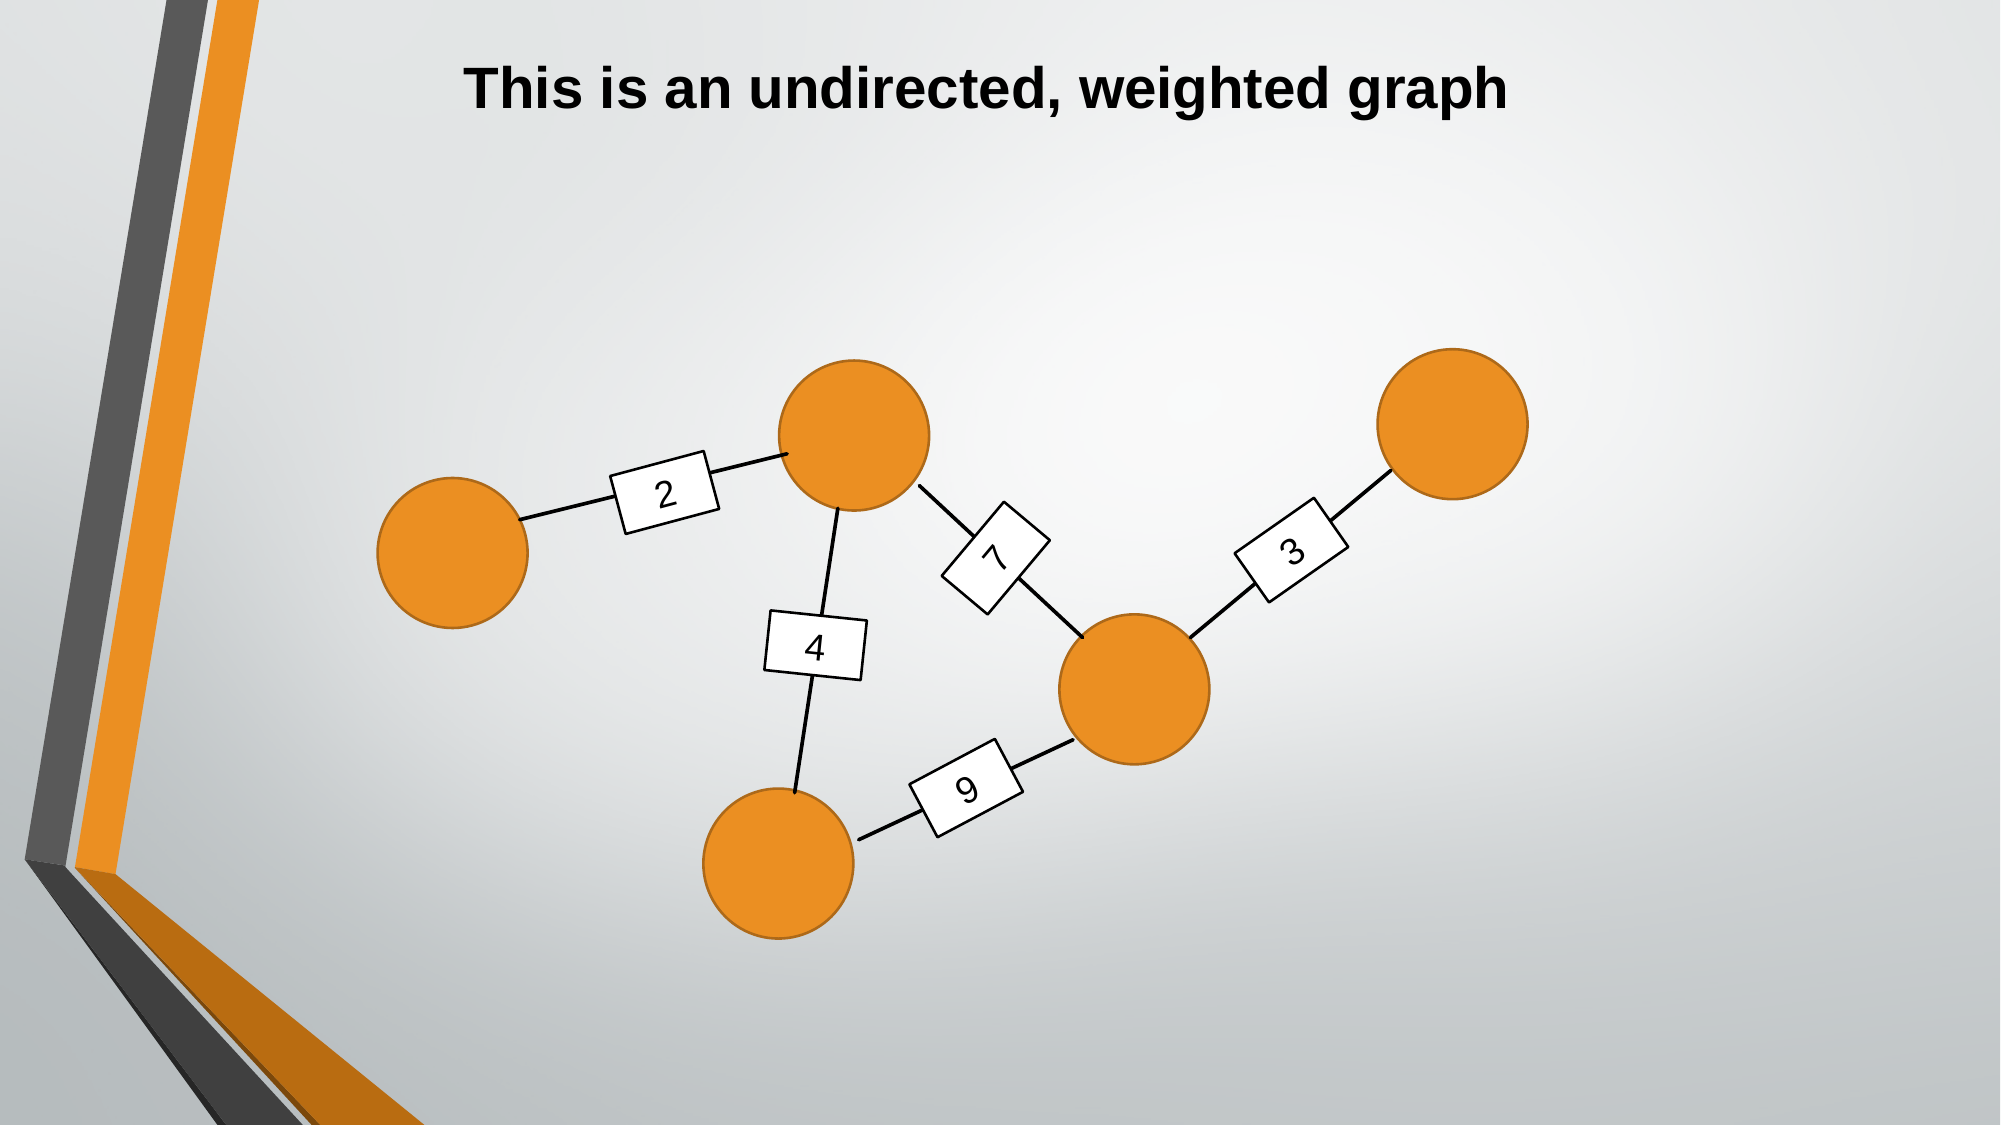

This is an undirected, weighted graph

2

3
7

4
9